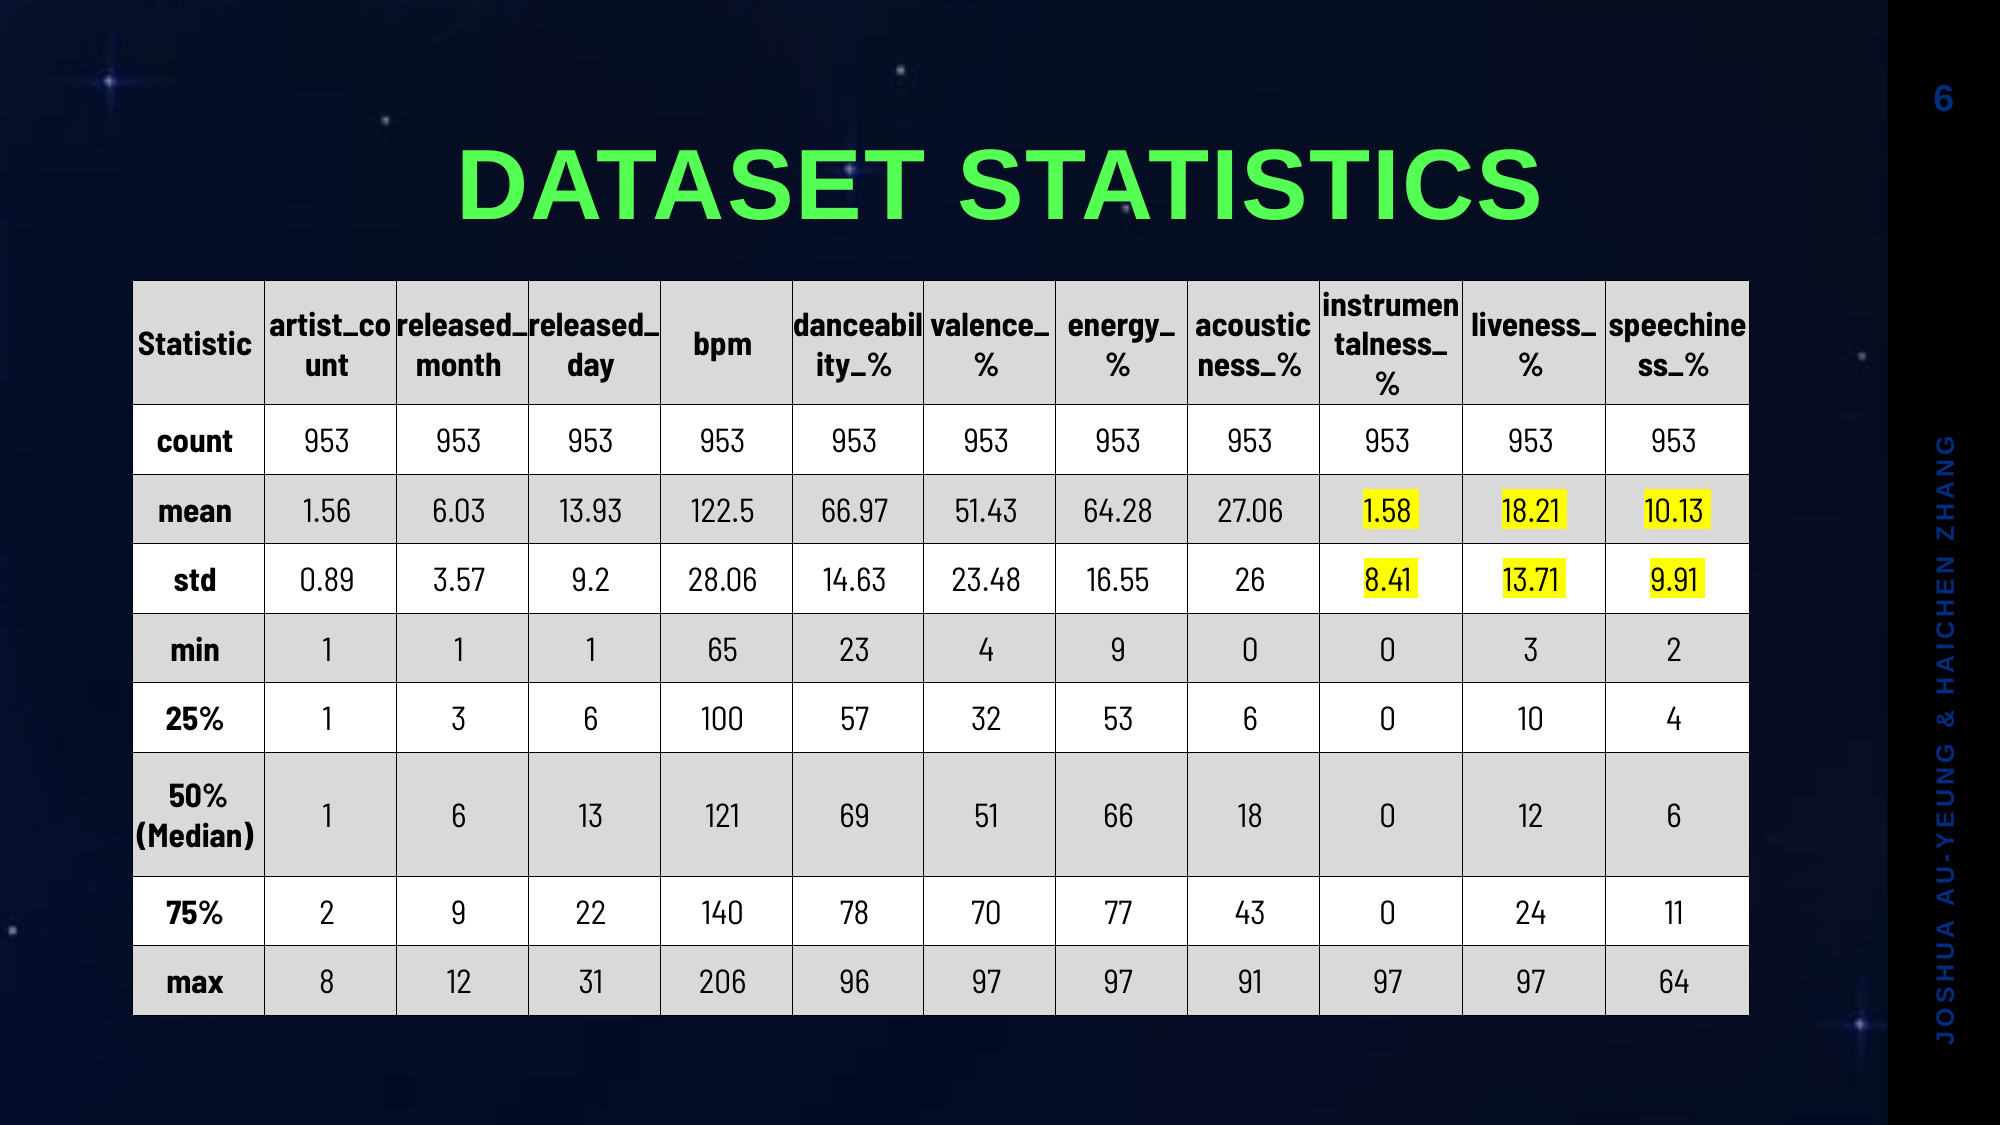

6
# Dataset Statistics
| Statistic | artist\_count | released\_month | released\_day | bpm | danceability\_% | valence\_% | energy\_% | acousticness\_% | instrumentalness\_% | liveness\_% | speechiness\_% |
| --- | --- | --- | --- | --- | --- | --- | --- | --- | --- | --- | --- |
| count | 953 | 953 | 953 | 953 | 953 | 953 | 953 | 953 | 953 | 953 | 953 |
| mean | 1.56 | 6.03 | 13.93 | 122.5 | 66.97 | 51.43 | 64.28 | 27.06 | 1.58 | 18.21 | 10.13 |
| std | 0.89 | 3.57 | 9.2 | 28.06 | 14.63 | 23.48 | 16.55 | 26 | 8.41 | 13.71 | 9.91 |
| min | 1 | 1 | 1 | 65 | 23 | 4 | 9 | 0 | 0 | 3 | 2 |
| 25% | 1 | 3 | 6 | 100 | 57 | 32 | 53 | 6 | 0 | 10 | 4 |
| 50% (Median) | 1 | 6 | 13 | 121 | 69 | 51 | 66 | 18 | 0 | 12 | 6 |
| 75% | 2 | 9 | 22 | 140 | 78 | 70 | 77 | 43 | 0 | 24 | 11 |
| max | 8 | 12 | 31 | 206 | 96 | 97 | 97 | 91 | 97 | 97 | 64 |
Joshua Au-Yeung & Haichen Zhang